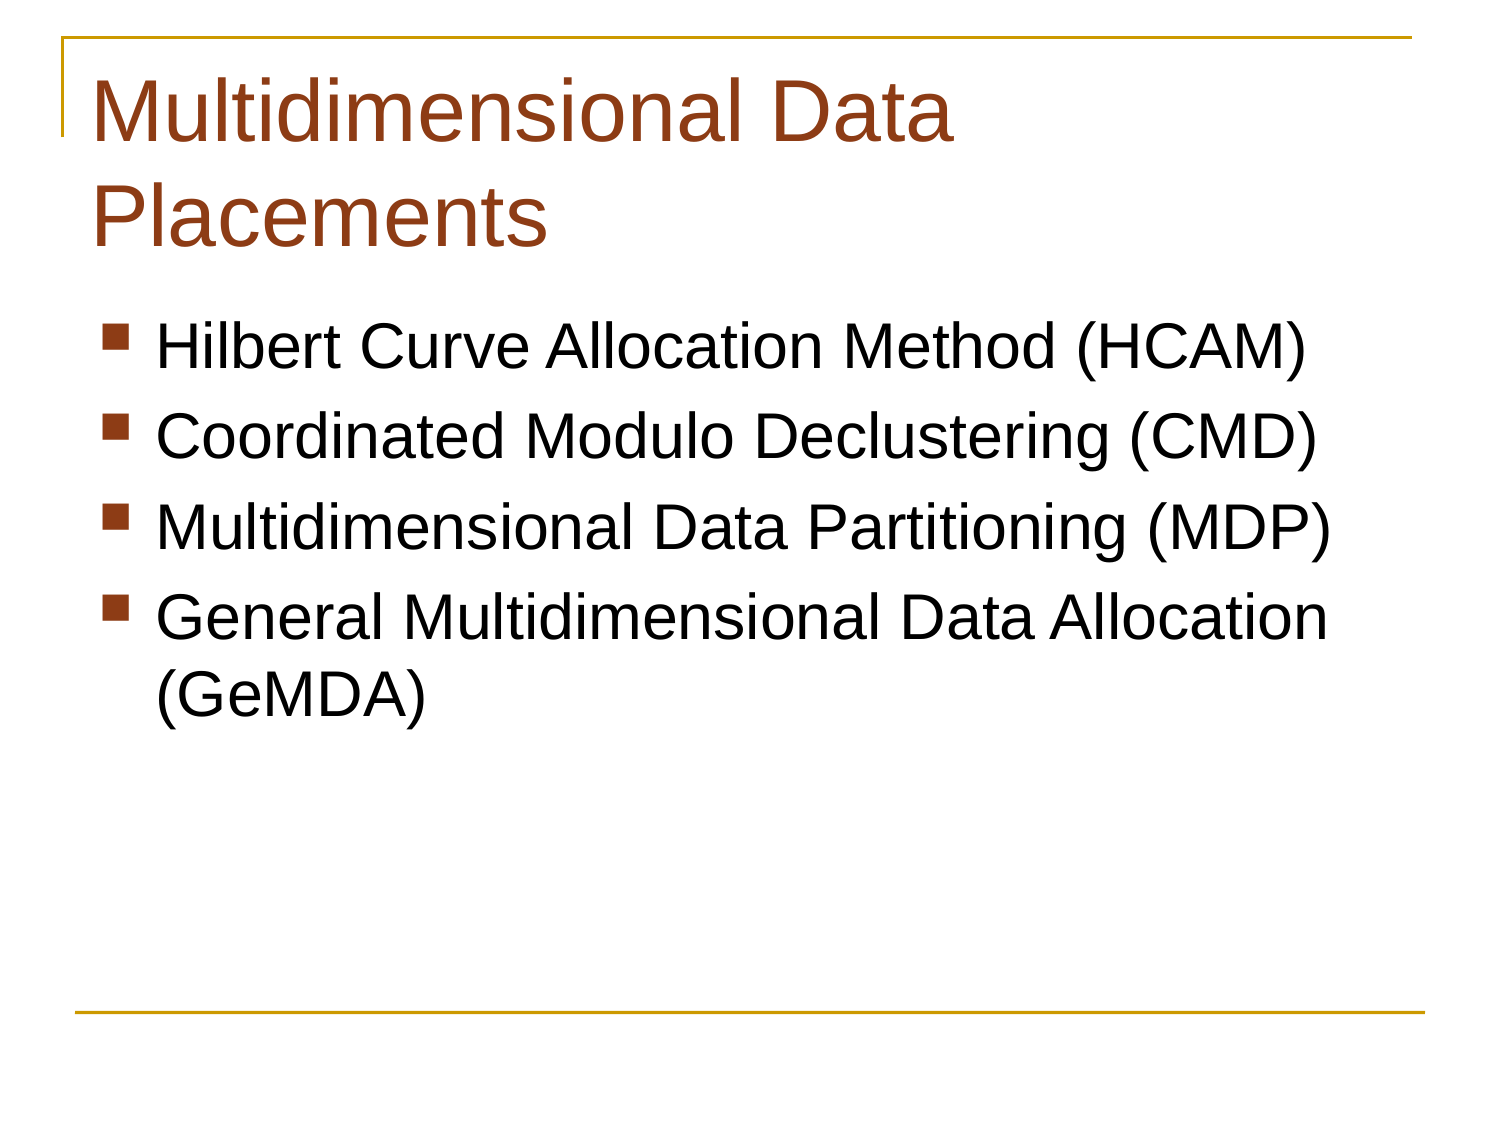

# Multidimensional Data Placements
Hilbert Curve Allocation Method (HCAM)
Coordinated Modulo Declustering (CMD)
Multidimensional Data Partitioning (MDP)
General Multidimensional Data Allocation (GeMDA)